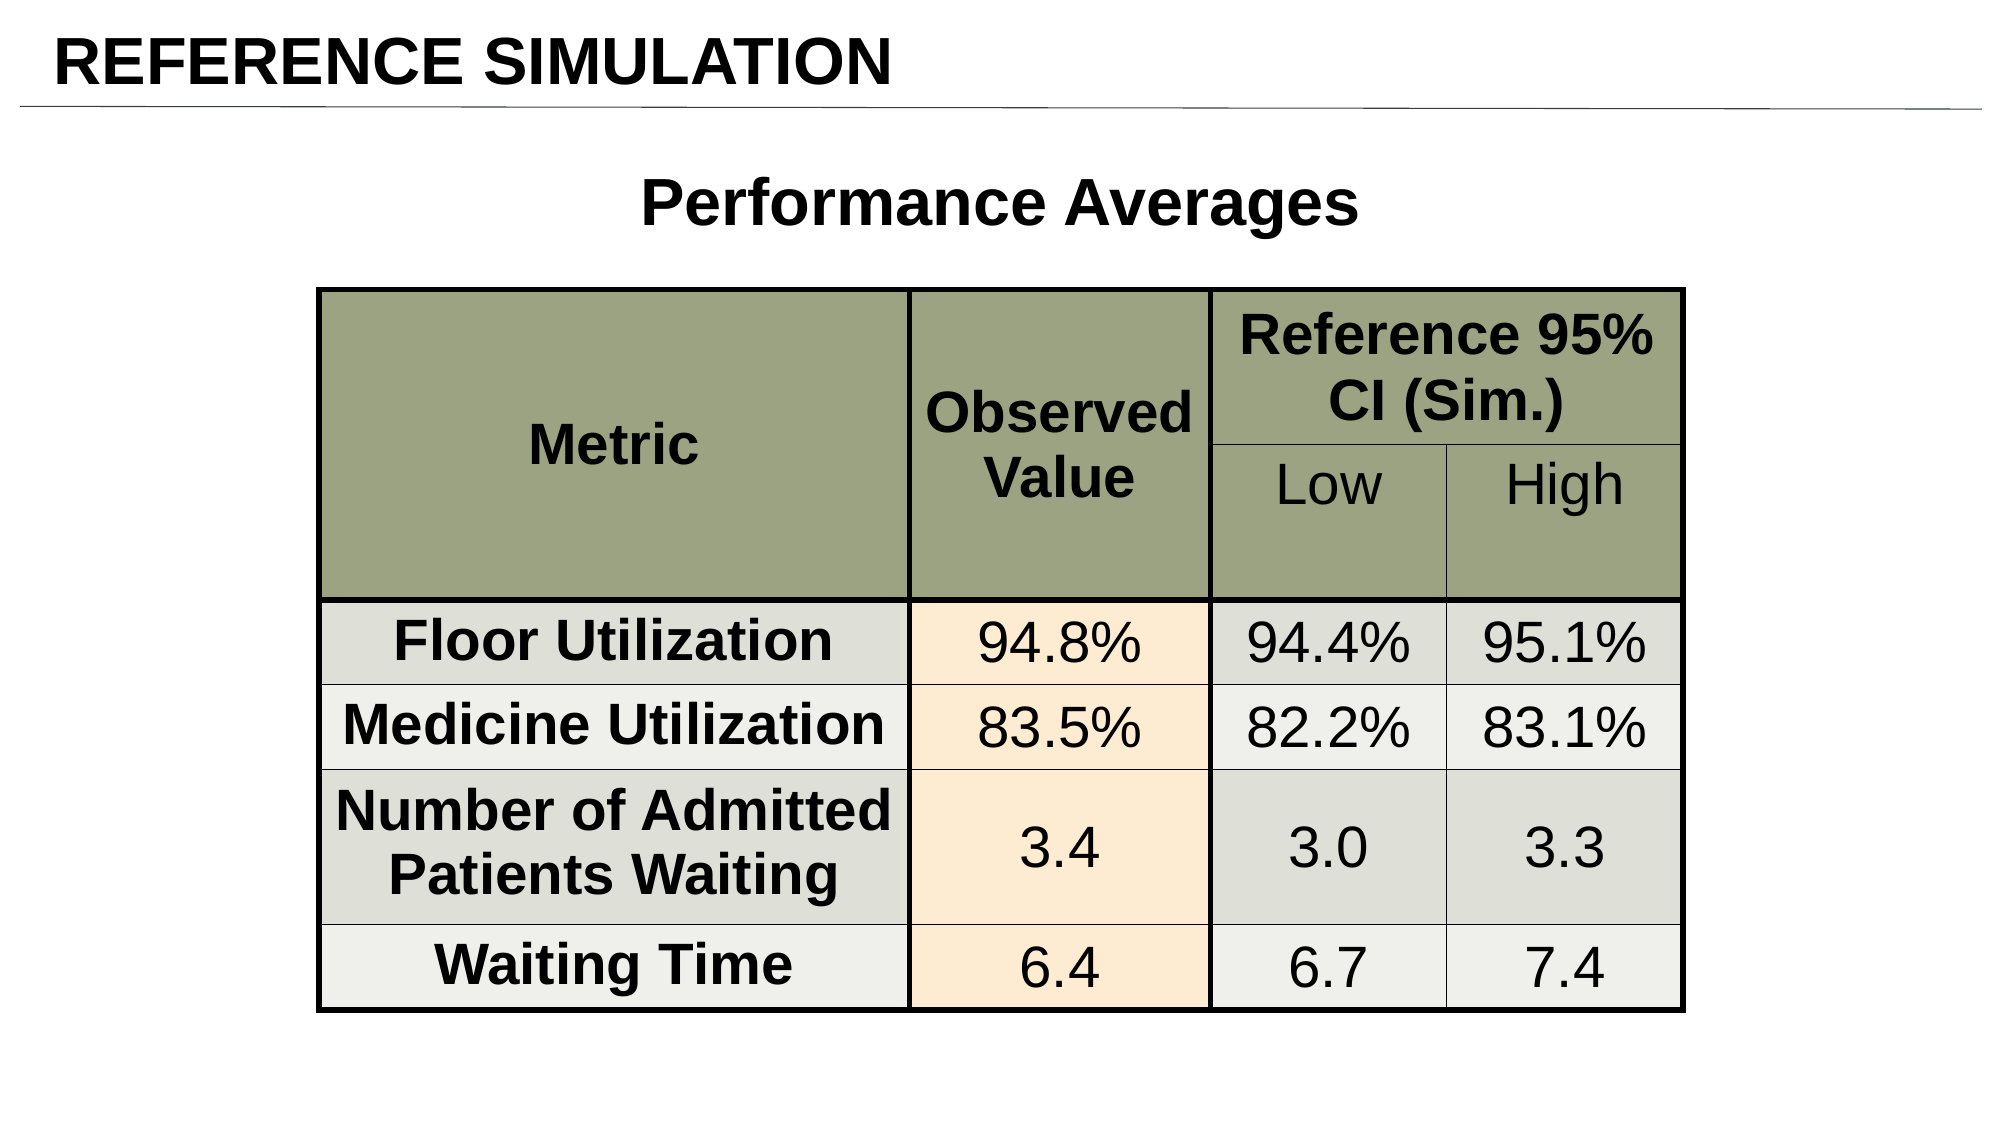

REFERENCE SIMULATION
Performance Averages
| Metric | Observed Value | Reference 95% CI (Sim.) |  |
| --- | --- | --- | --- |
|  |  | Low | High |
| Floor Utilization | 94.8% | 94.4% | 95.1% |
| Medicine Utilization | 83.5% | 82.2% | 83.1% |
| Number of Admitted Patients Waiting | 3.4 | 3.0 | 3.3 |
| Waiting Time | 6.4 | 6.7 | 7.4 |